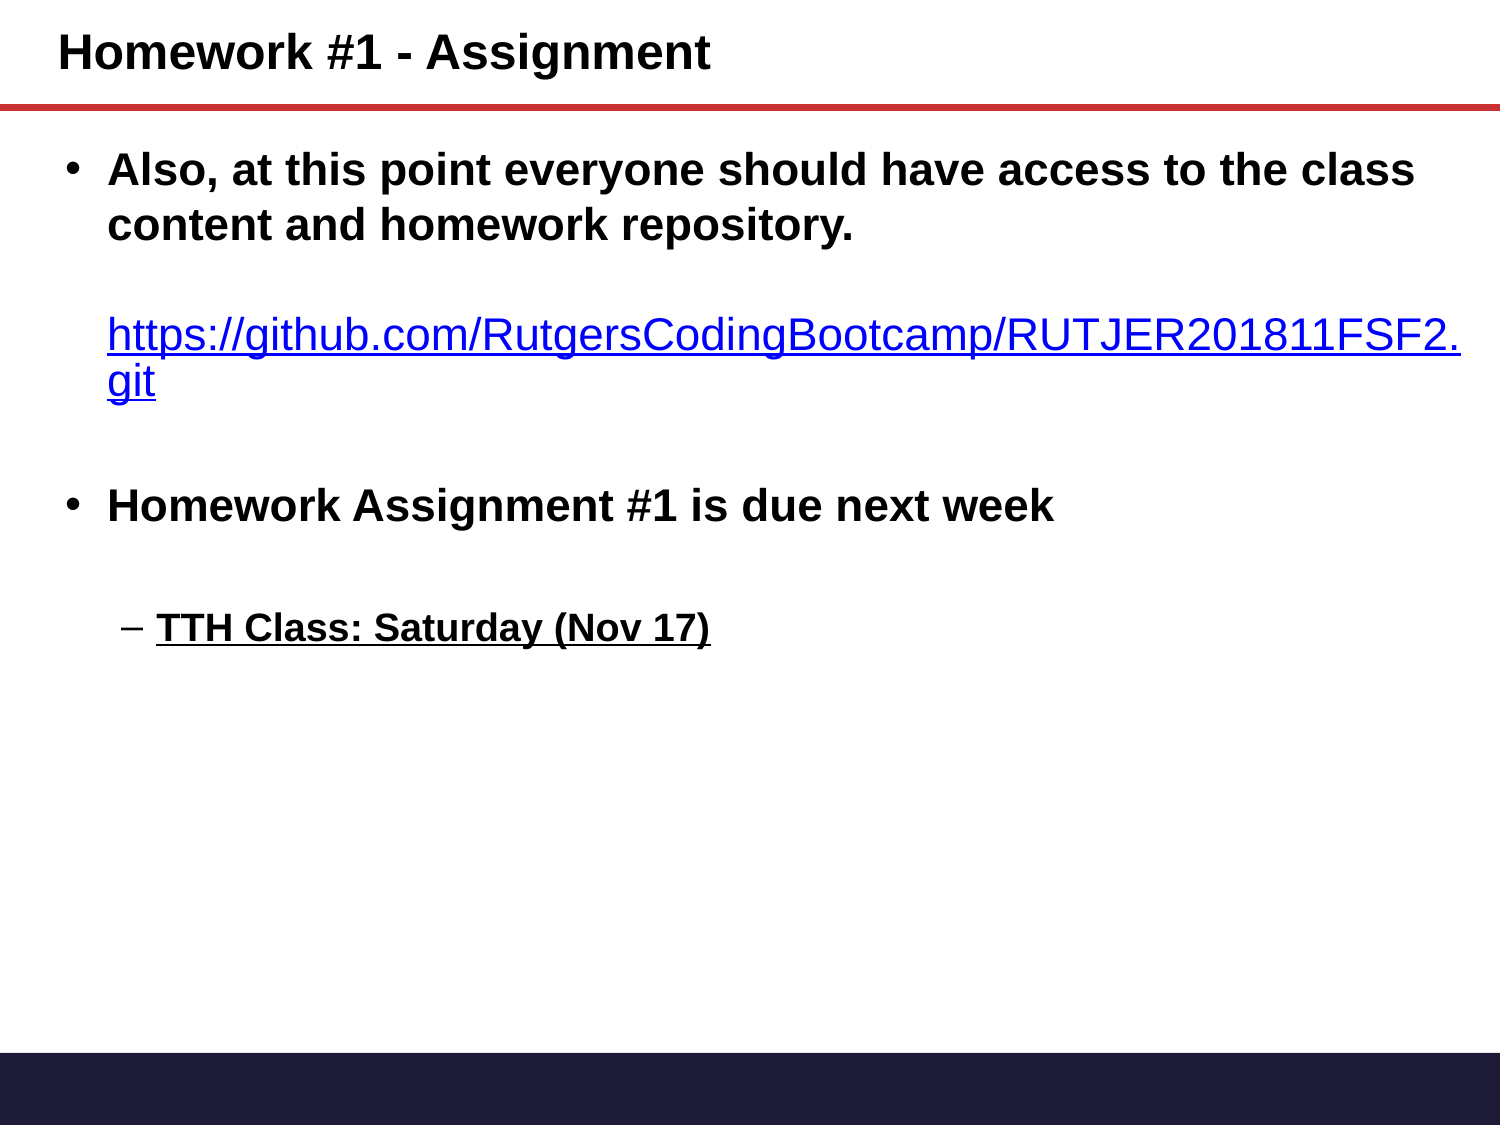

# Homework #1 - Assignment
Also, at this point everyone should have access to the class content and homework repository.
https://github.com/RutgersCodingBootcamp/RUTJER201811FSF2.git

Homework Assignment #1 is due next week

TTH Class: Saturday (Nov 17)